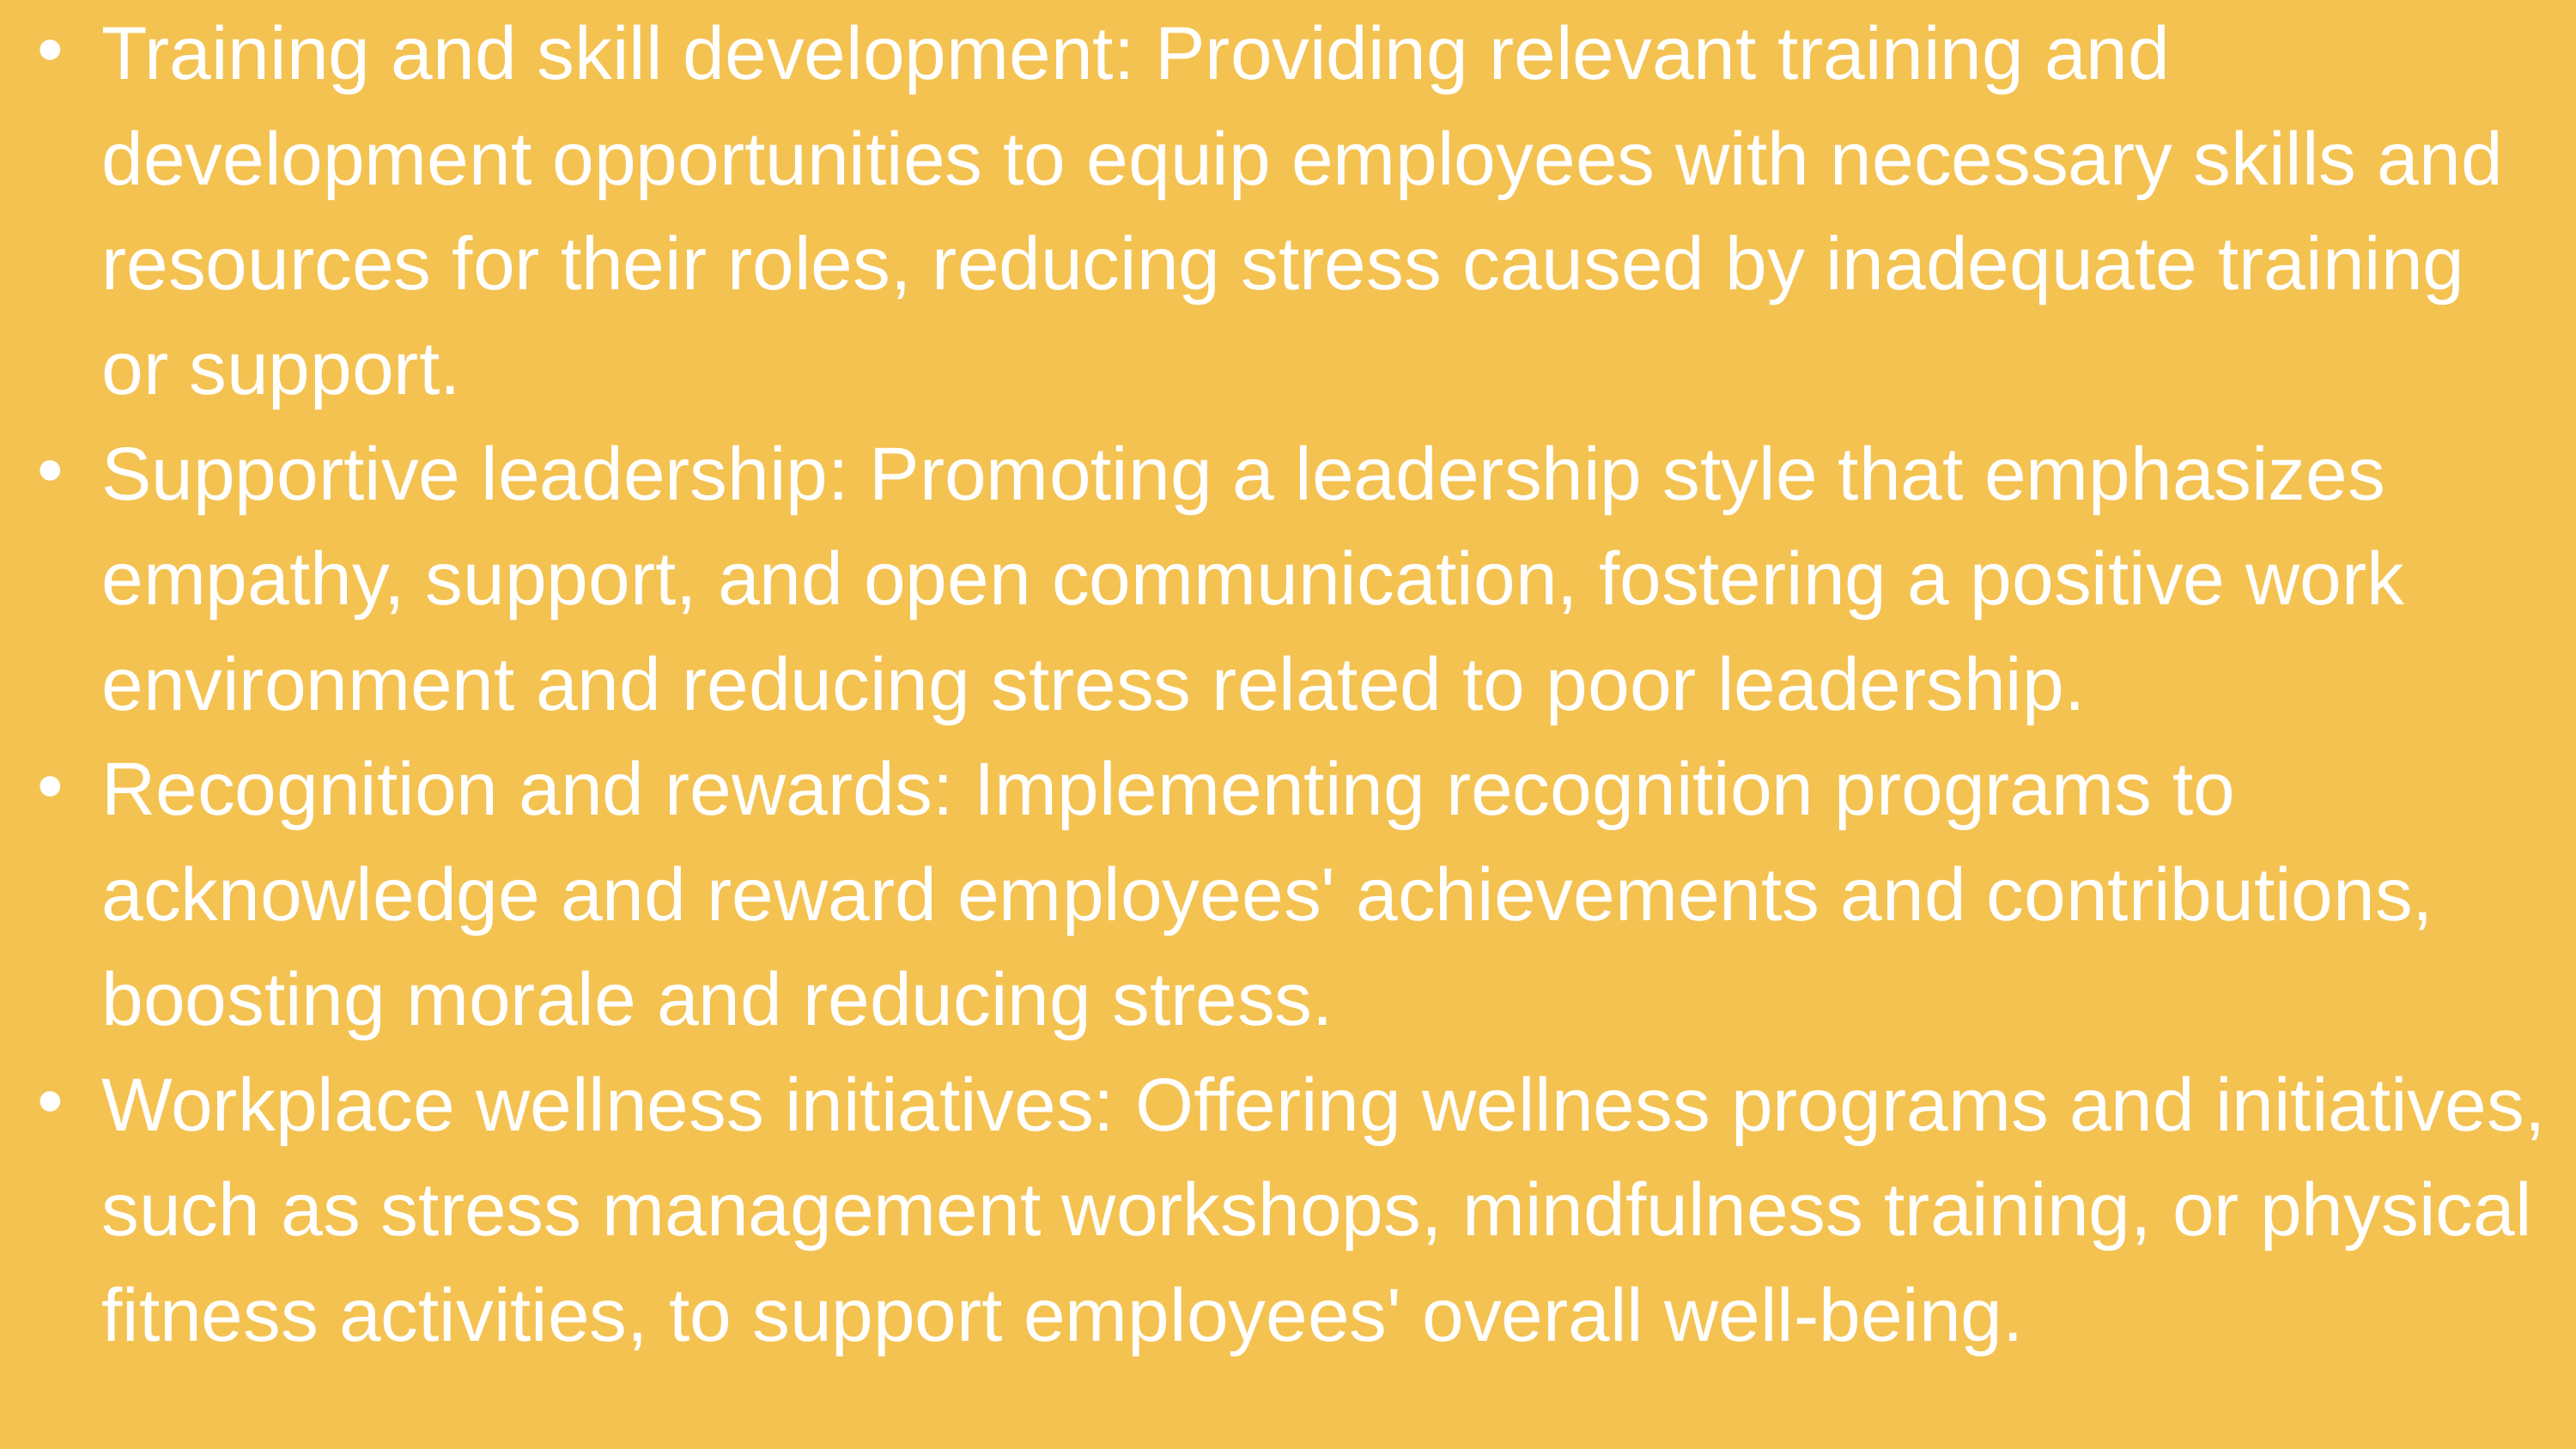

Training and skill development: Providing relevant training and development opportunities to equip employees with necessary skills and resources for their roles, reducing stress caused by inadequate training or support.
Supportive leadership: Promoting a leadership style that emphasizes empathy, support, and open communication, fostering a positive work environment and reducing stress related to poor leadership.
Recognition and rewards: Implementing recognition programs to acknowledge and reward employees' achievements and contributions, boosting morale and reducing stress.
Workplace wellness initiatives: Offering wellness programs and initiatives, such as stress management workshops, mindfulness training, or physical fitness activities, to support employees' overall well-being.